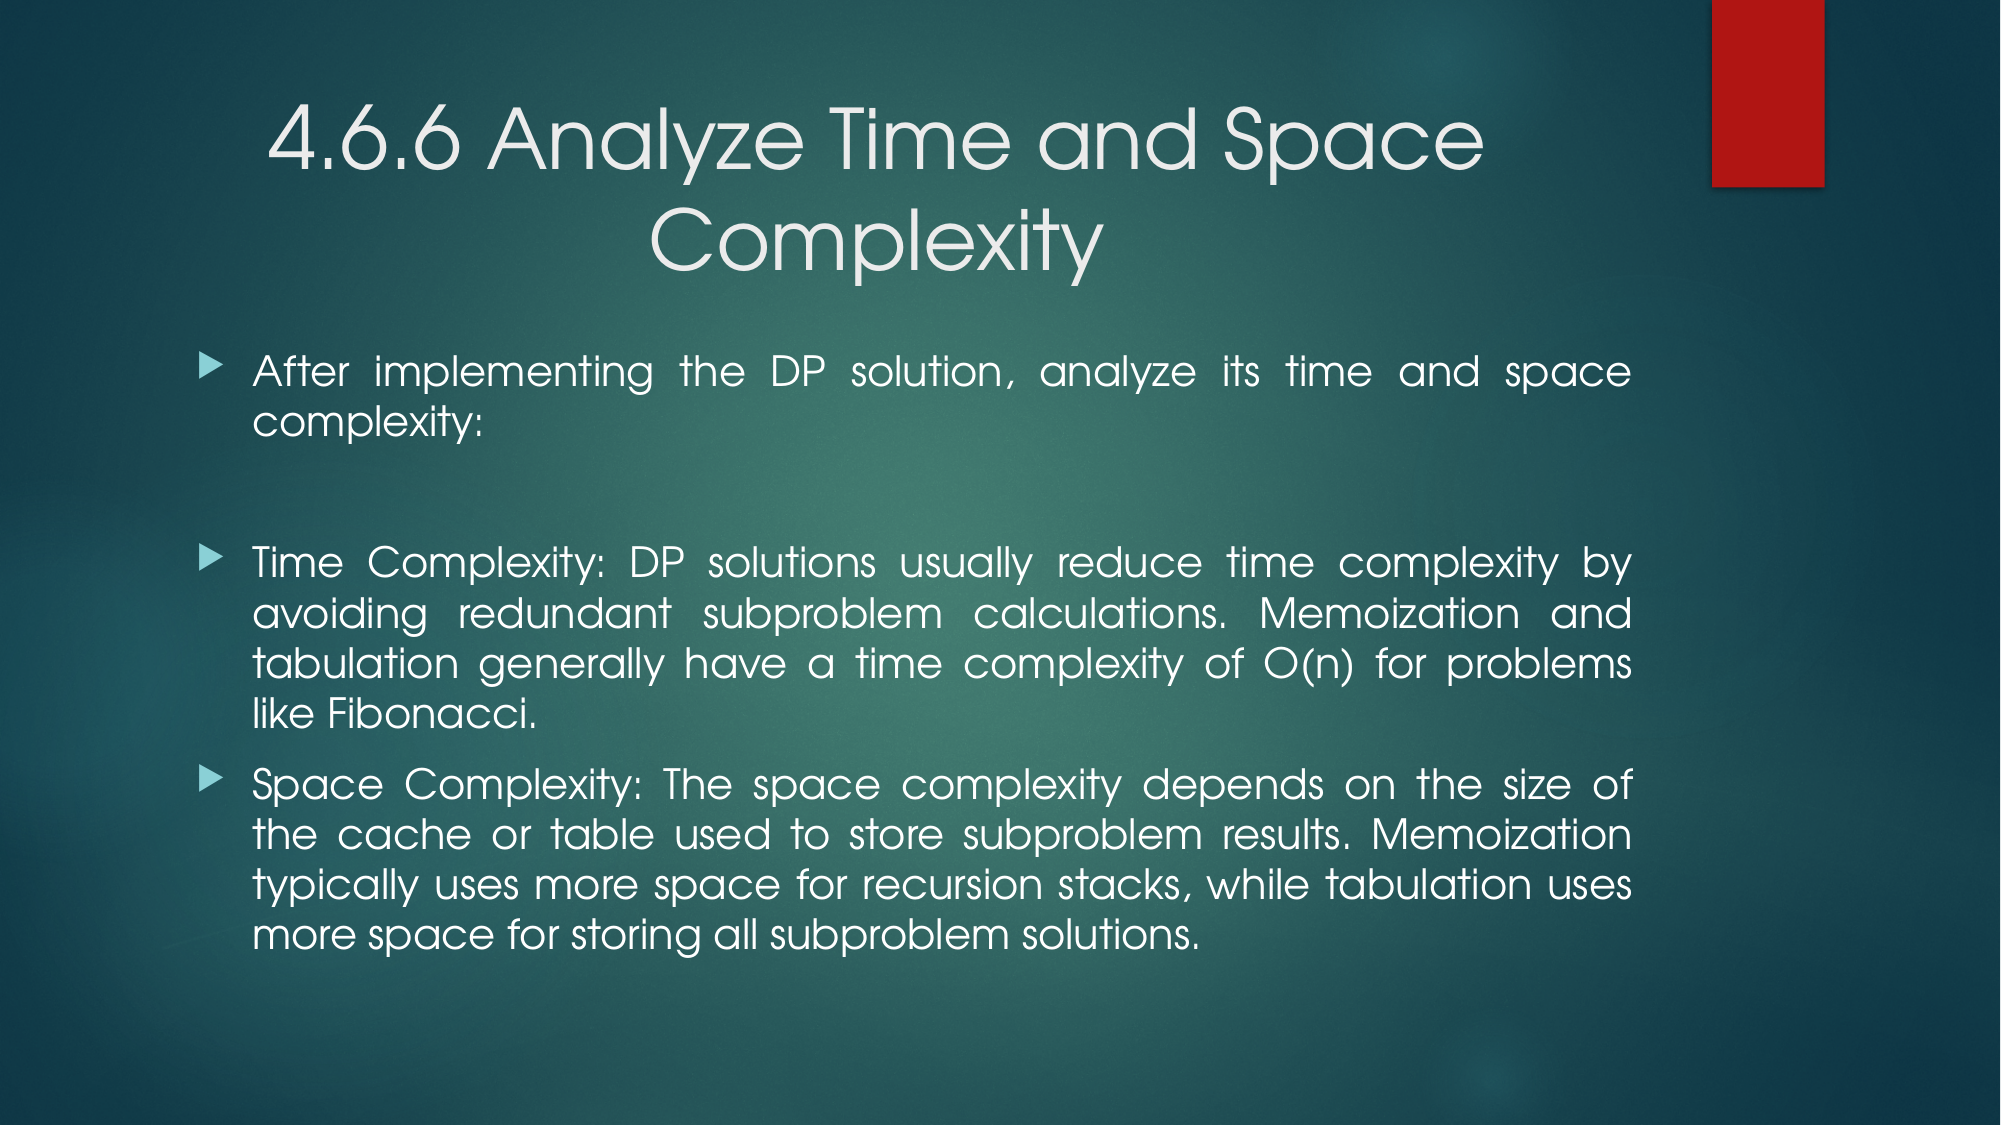

# 4.6.6 Analyze Time and Space Complexity
After implementing the DP solution, analyze its time and space complexity:

Time Complexity: DP solutions usually reduce time complexity by avoiding redundant subproblem calculations. Memoization and tabulation generally have a time complexity of O(n) for problems like Fibonacci.
Space Complexity: The space complexity depends on the size of the cache or table used to store subproblem results. Memoization typically uses more space for recursion stacks, while tabulation uses more space for storing all subproblem solutions.